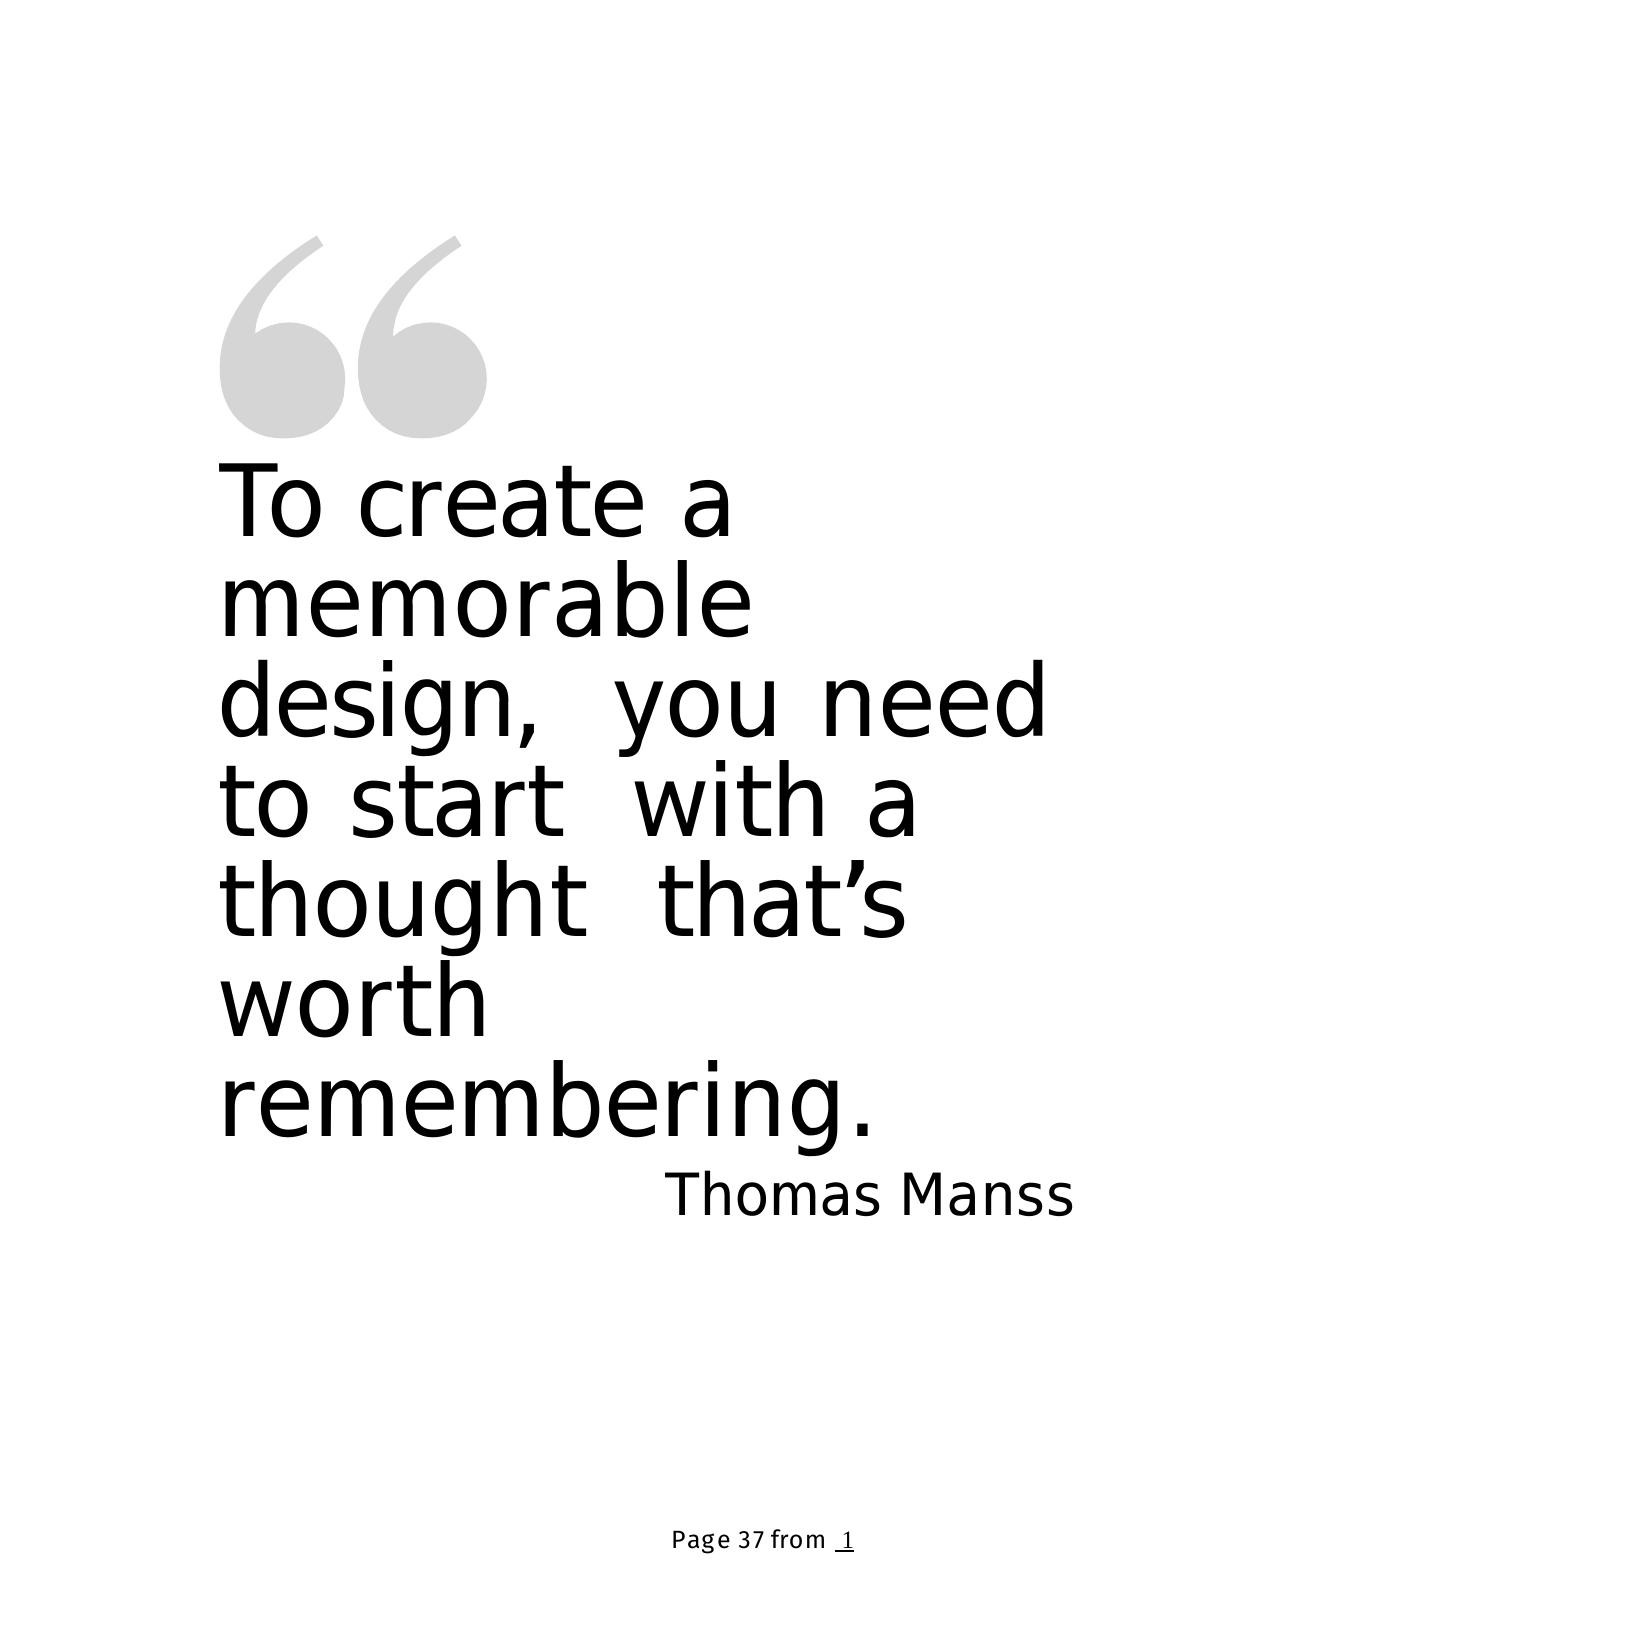

To create a  memorable design,  you need to start  with a thought  that’s worth
remembering.
Thomas Manss
Page 37 from  1